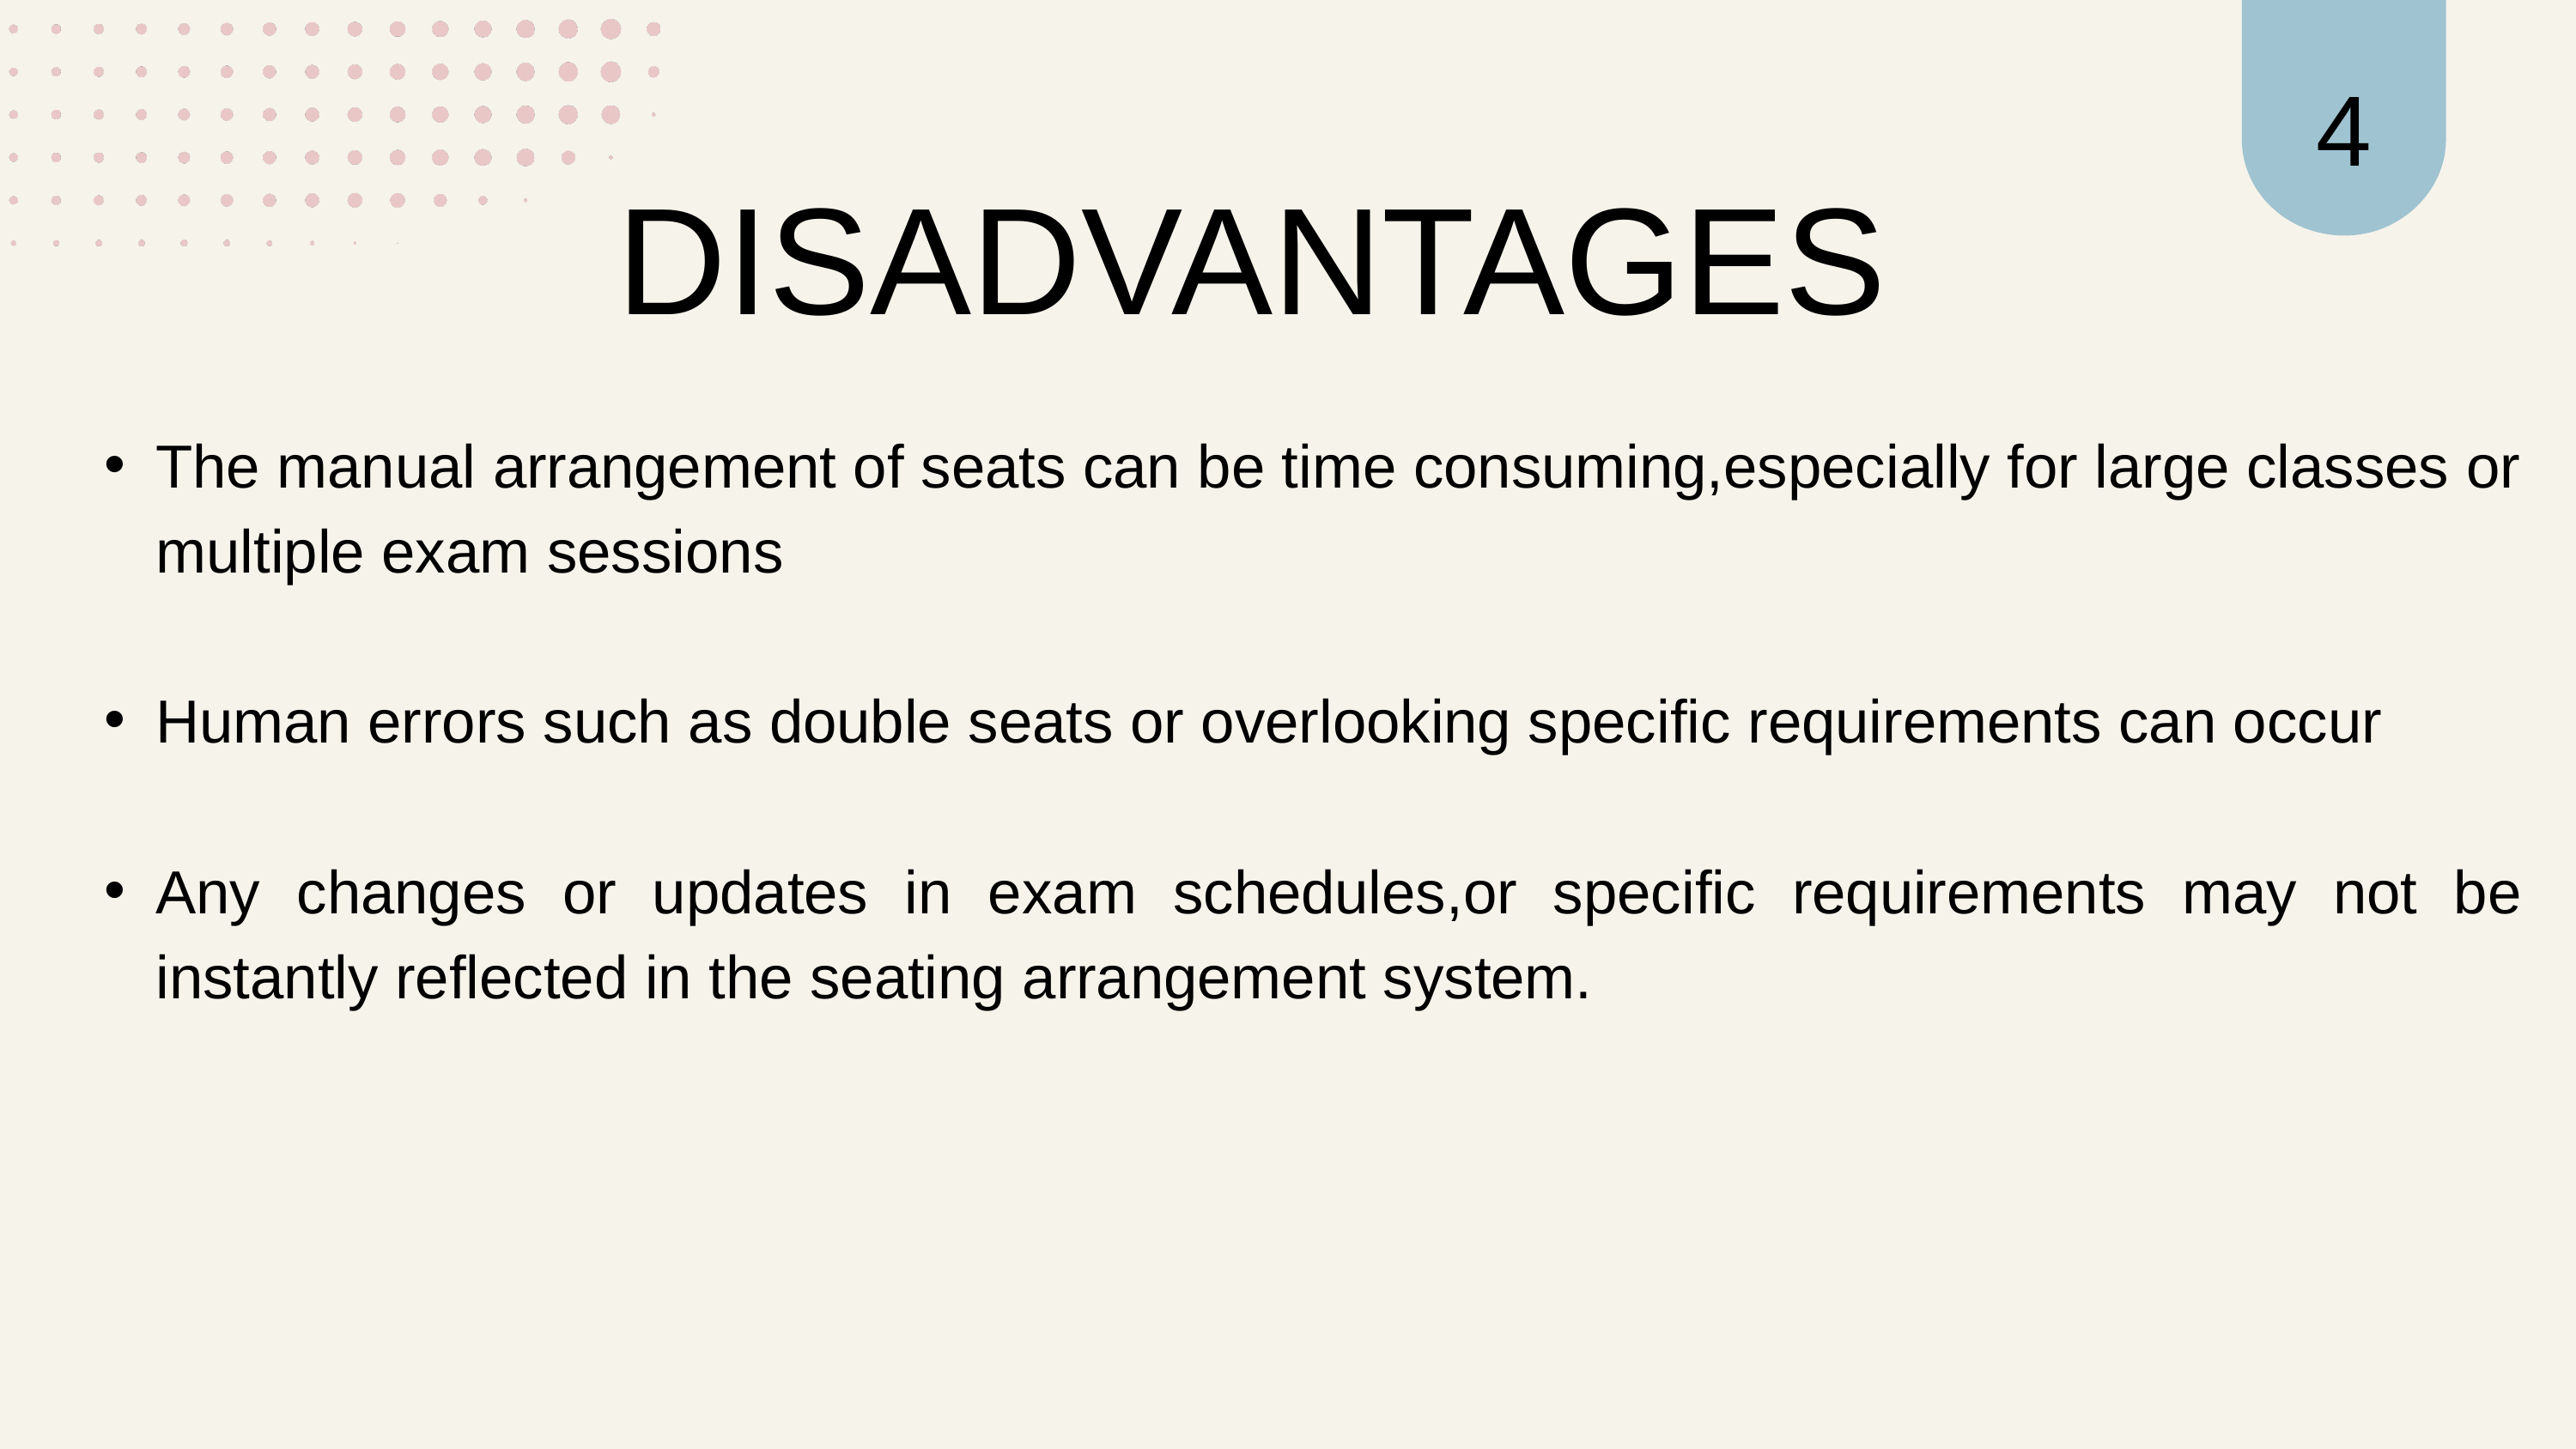

4

DISADVANTAGES
The manual arrangement of seats can be time consuming,especially for large classes or multiple exam sessions

Human errors such as double seats or overlooking specific requirements can occur

Any changes or updates in exam schedules,or specific requirements may not be instantly reflected in the seating arrangement system.